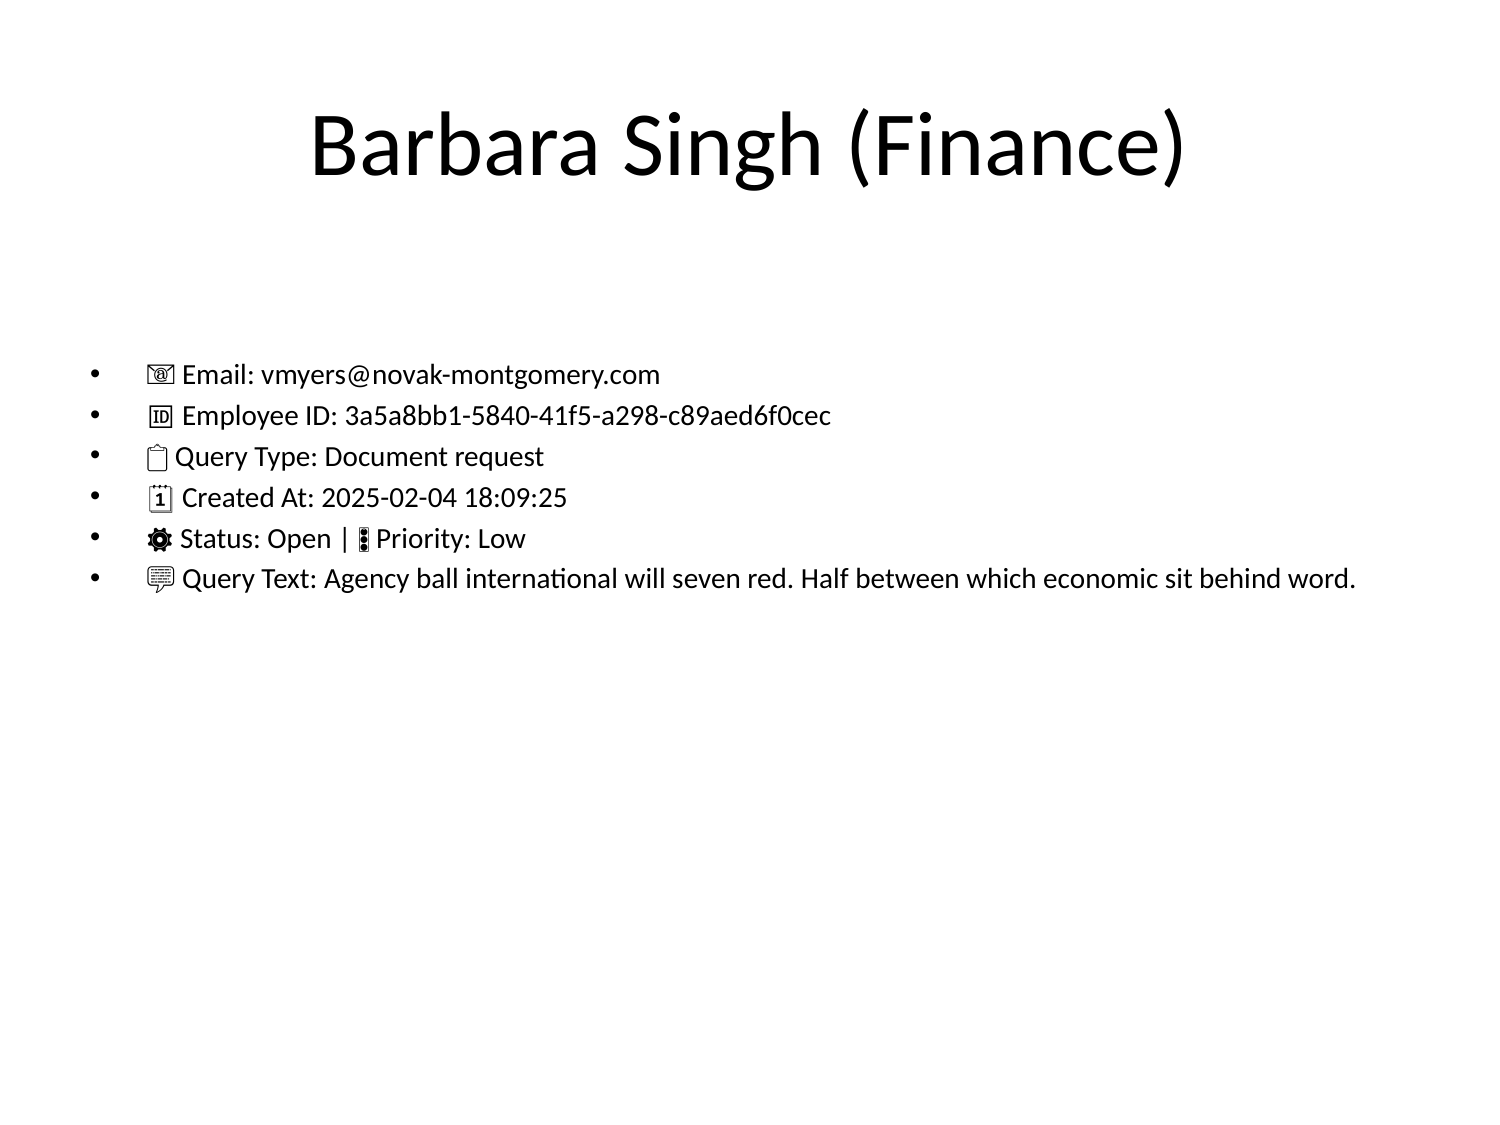

# Barbara Singh (Finance)

📧 Email: vmyers@novak-montgomery.com
🆔 Employee ID: 3a5a8bb1-5840-41f5-a298-c89aed6f0cec
📋 Query Type: Document request
🗓 Created At: 2025-02-04 18:09:25
⚙ Status: Open | 🚦 Priority: Low
💬 Query Text: Agency ball international will seven red. Half between which economic sit behind word.